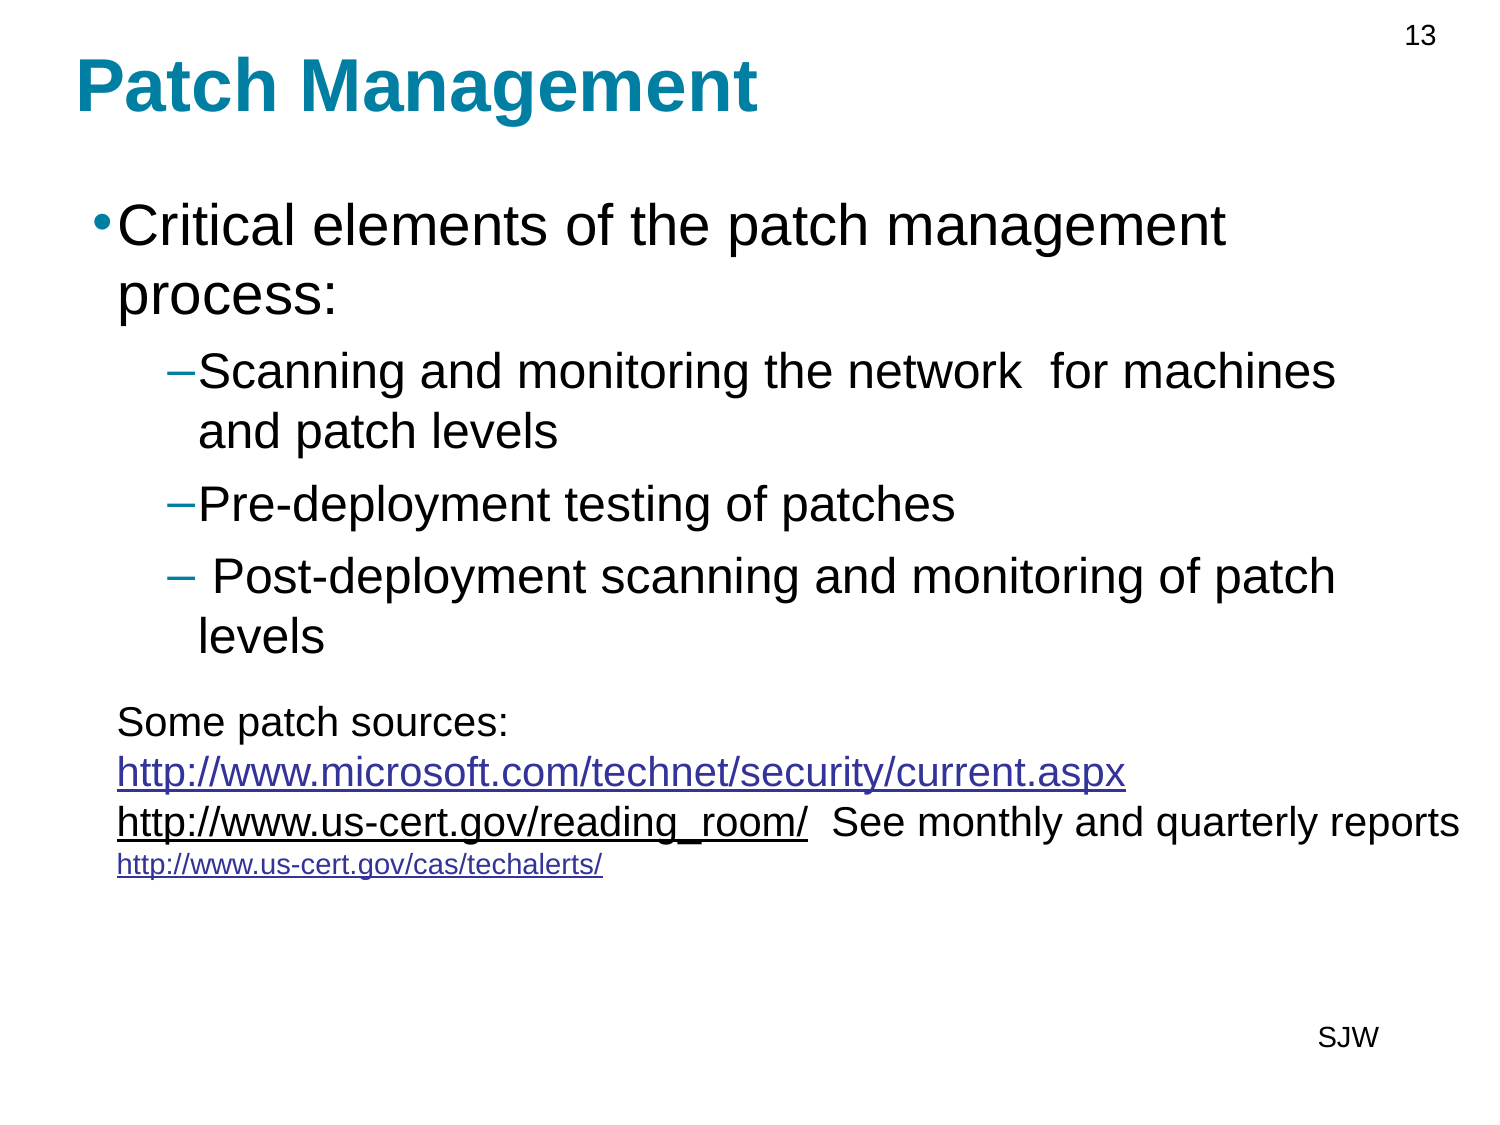

13
# Patch Management
Critical elements of the patch management process:
Scanning and monitoring the network  for machines and patch levels
Pre-deployment testing of patches
 Post-deployment scanning and monitoring of patch levels
Some patch sources:
http://www.microsoft.com/technet/security/current.aspx
http://www.us-cert.gov/reading_room/  See monthly and quarterly reports
http://www.us-cert.gov/cas/techalerts/
SJW